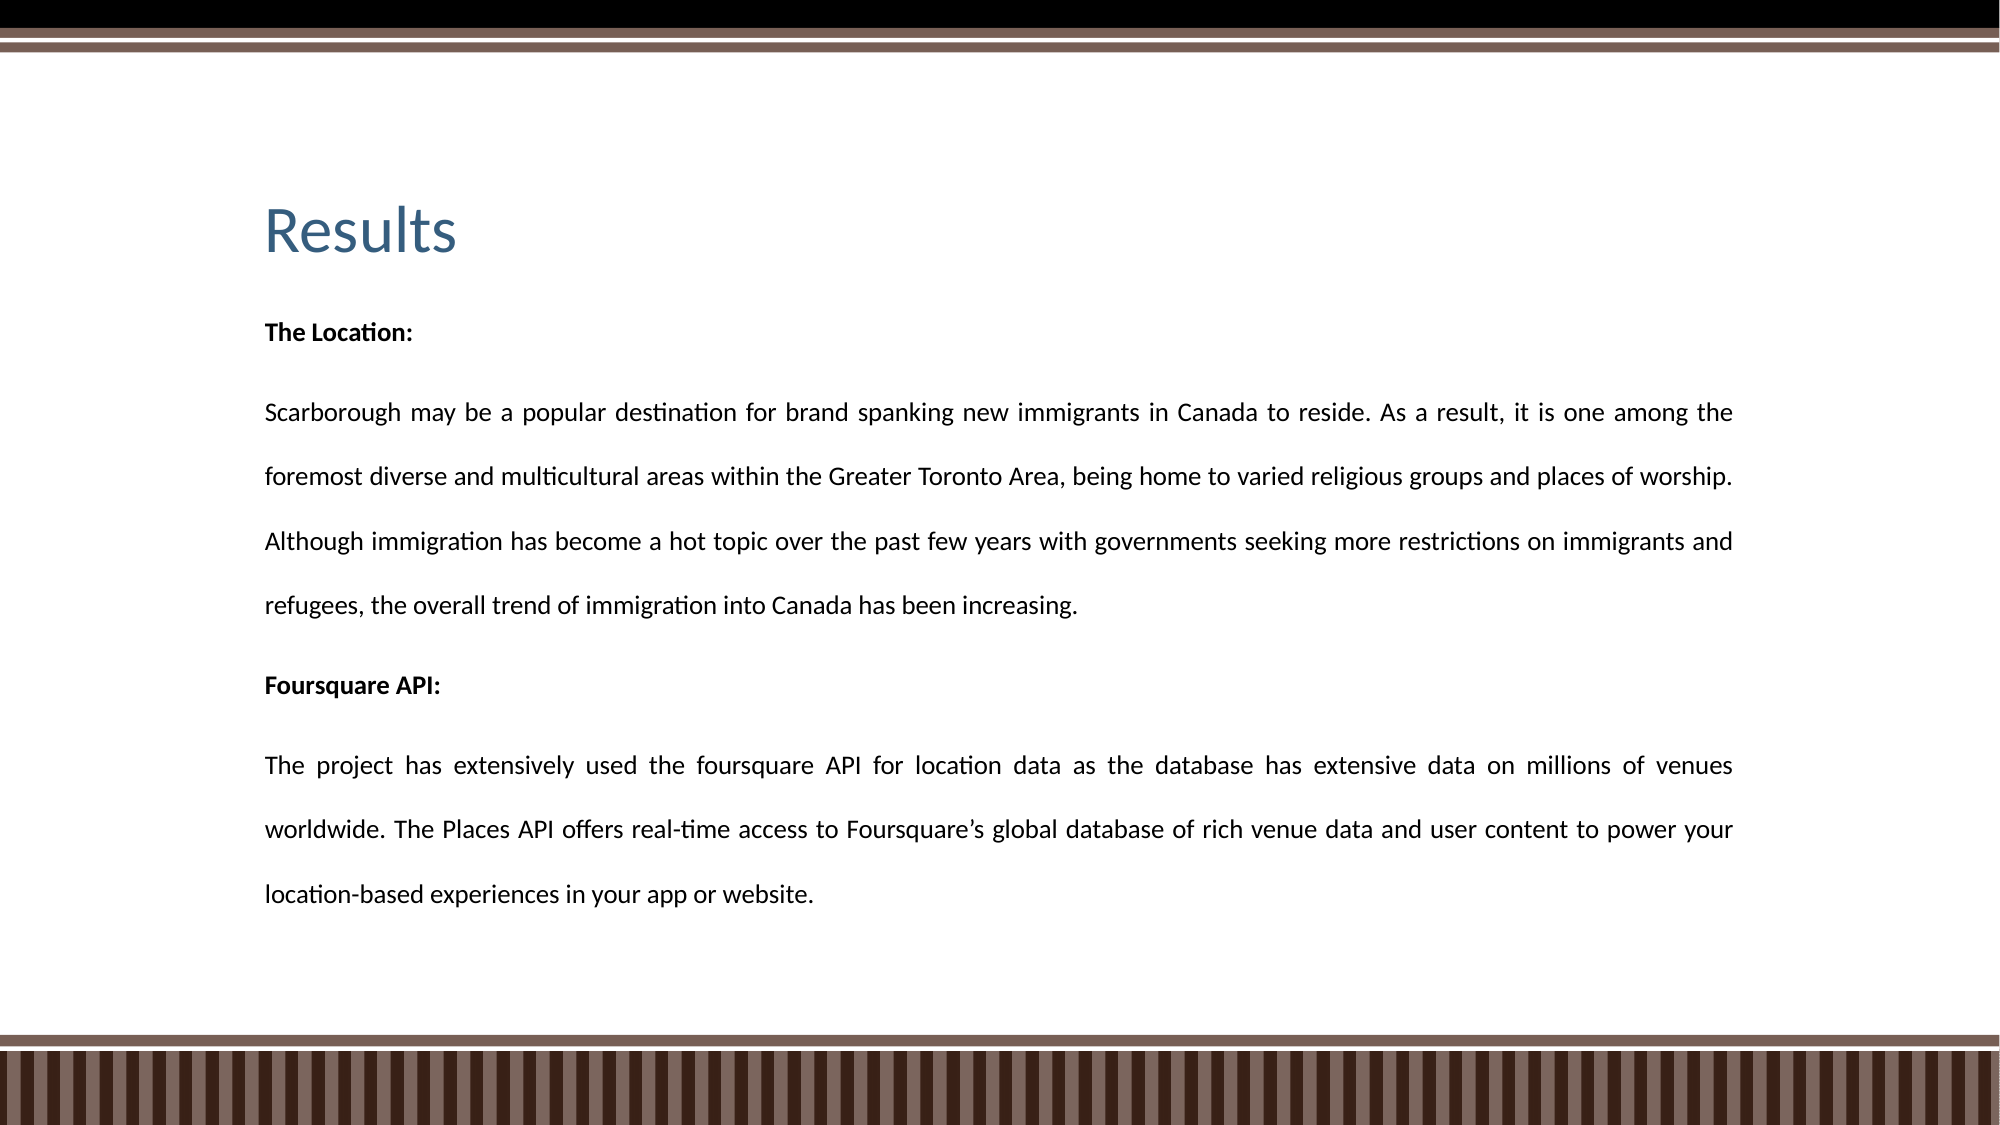

# Results
The Location:
Scarborough may be a popular destination for brand spanking new immigrants in Canada to reside. As a result, it is one among the foremost diverse and multicultural areas within the Greater Toronto Area, being home to varied religious groups and places of worship. Although immigration has become a hot topic over the past few years with governments seeking more restrictions on immigrants and refugees, the overall trend of immigration into Canada has been increasing.
Foursquare API:
The project has extensively used the foursquare API for location data as the database has extensive data on millions of venues worldwide. The Places API offers real-time access to Foursquare’s global database of rich venue data and user content to power your location-based experiences in your app or website.